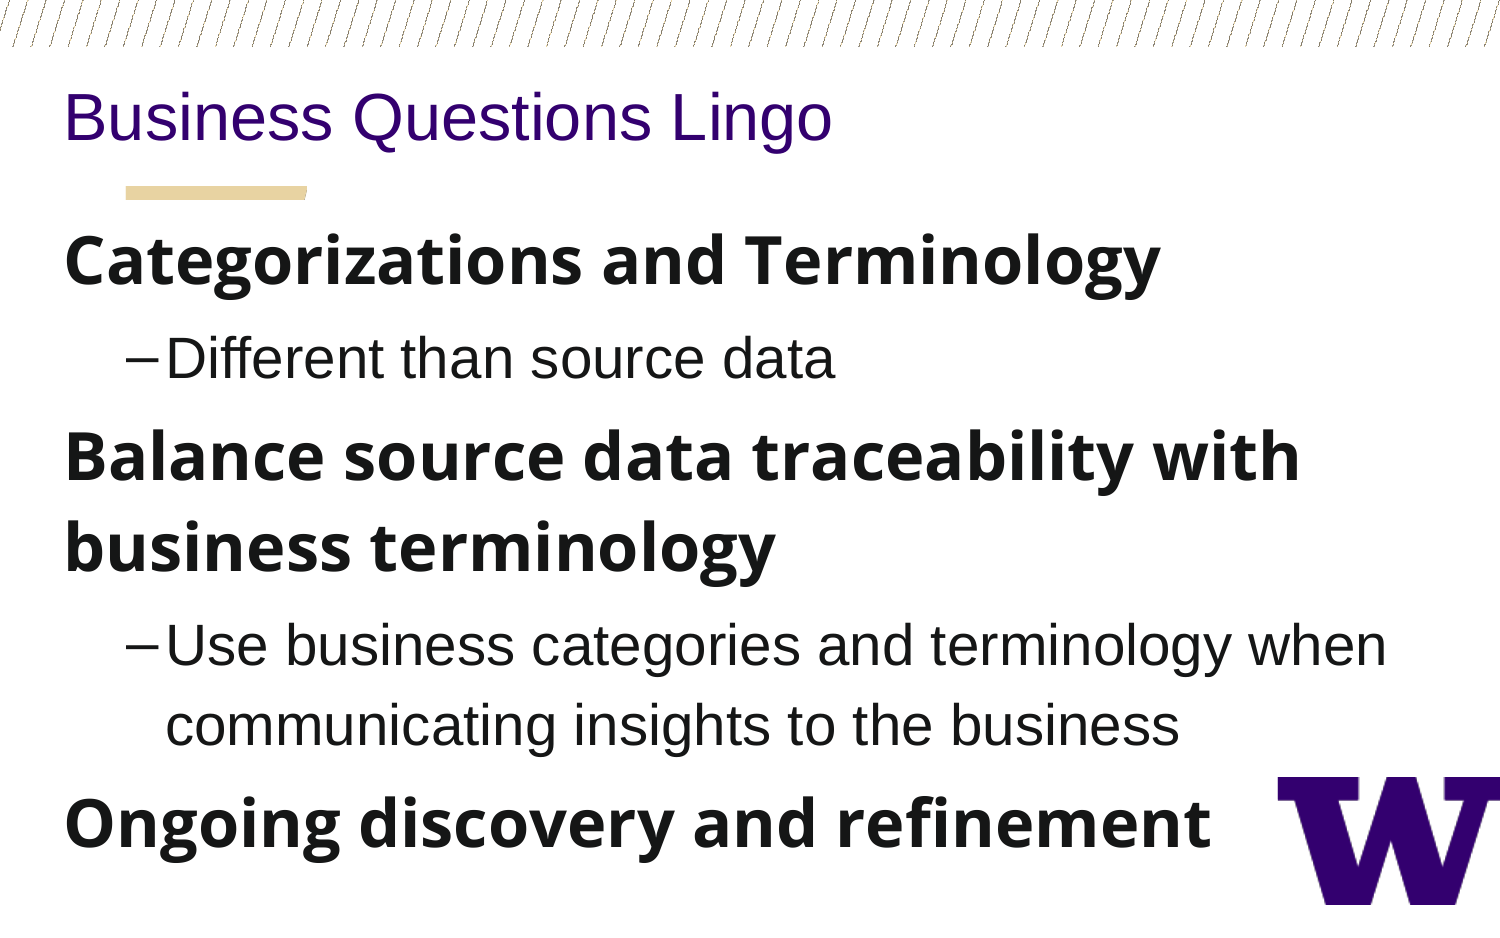

Business Questions Lingo
Categorizations and Terminology
Different than source data
Balance source data traceability with business terminology
Use business categories and terminology when communicating insights to the business
Ongoing discovery and refinement